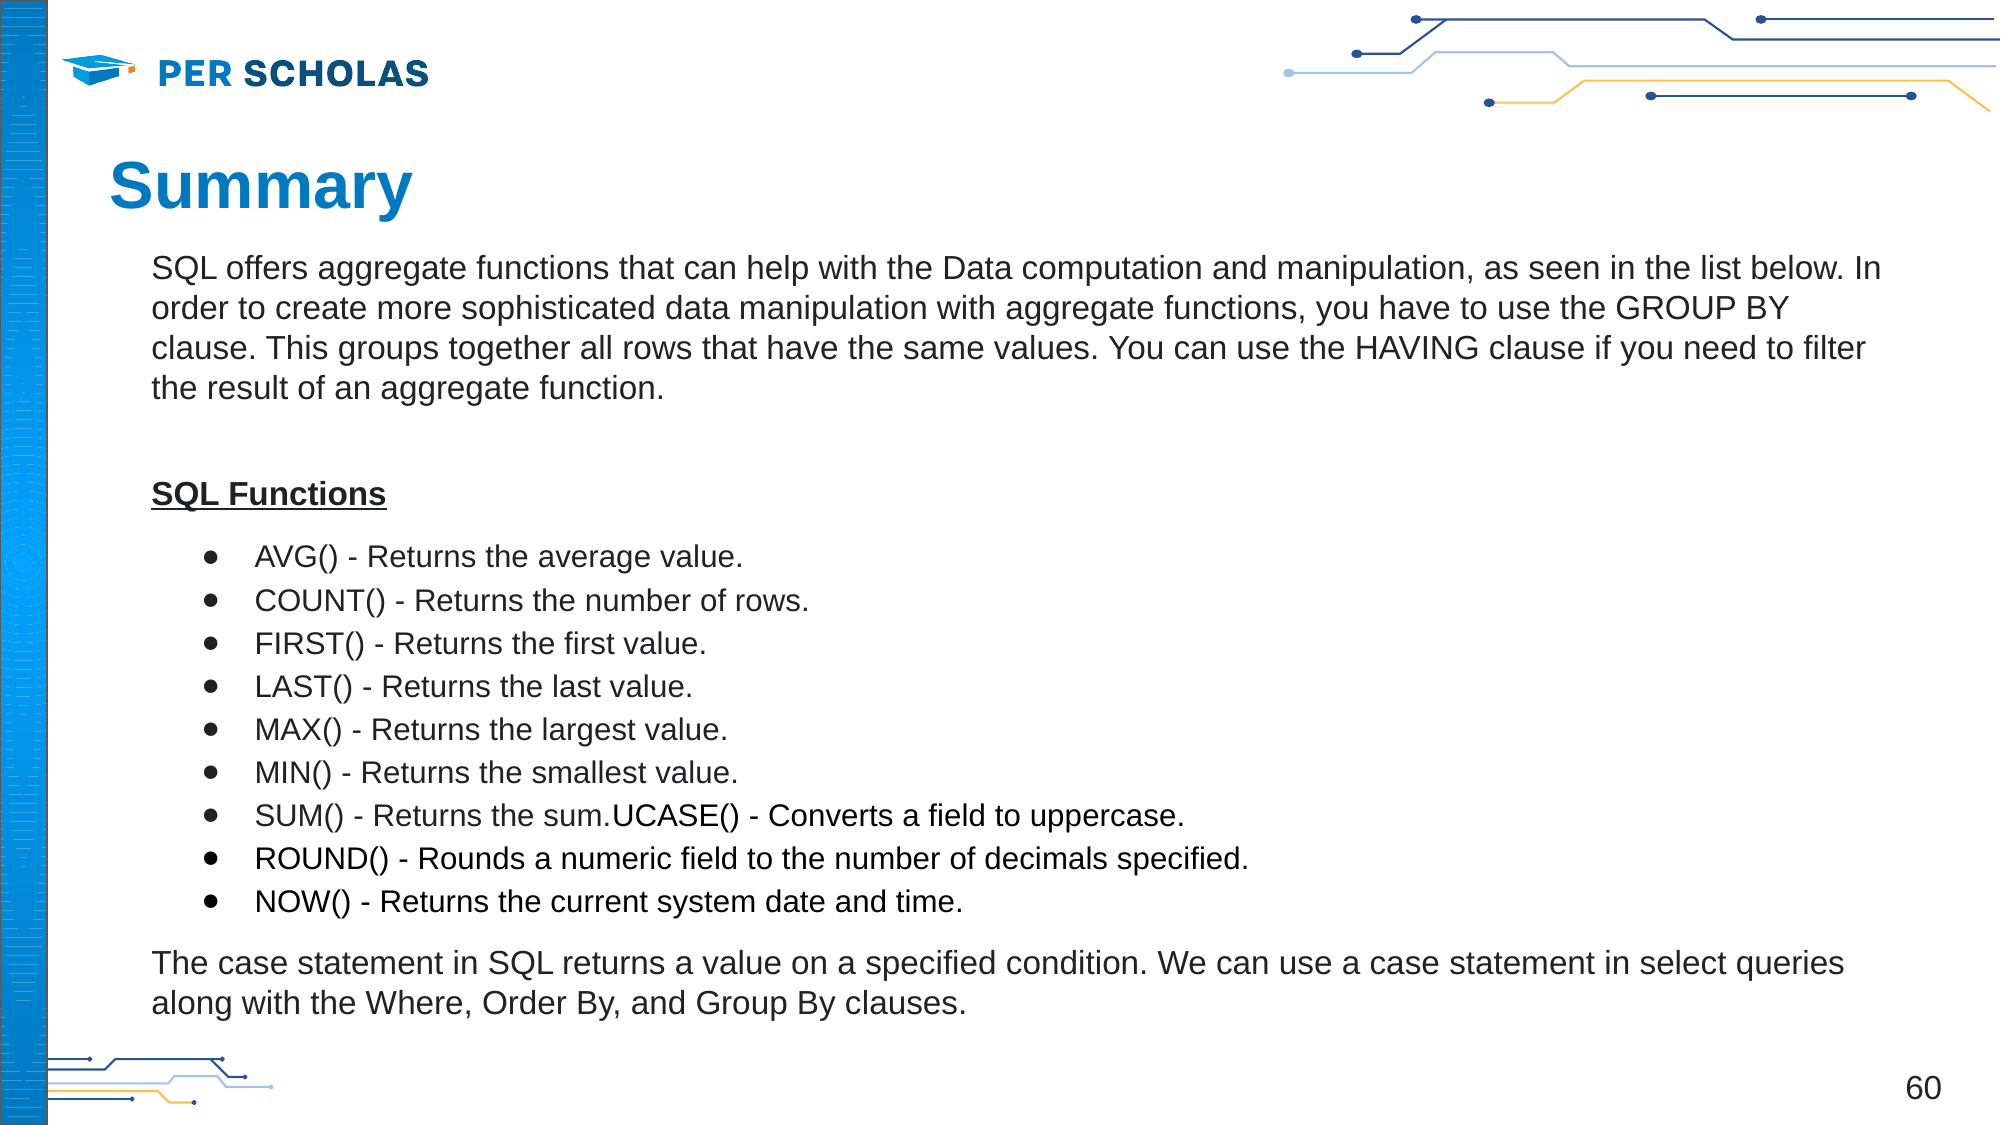

# Summary
SQL offers aggregate functions that can help with the Data computation and manipulation, as seen in the list below. In order to create more sophisticated data manipulation with aggregate functions, you have to use the GROUP BY clause. This groups together all rows that have the same values. You can use the HAVING clause if you need to filter the result of an aggregate function.

SQL Functions
AVG() - Returns the average value.
COUNT() - Returns the number of rows.
FIRST() - Returns the first value.
LAST() - Returns the last value.
MAX() - Returns the largest value.
MIN() - Returns the smallest value.
SUM() - Returns the sum.UCASE() - Converts a field to uppercase.
ROUND() - Rounds a numeric field to the number of decimals specified.
NOW() - Returns the current system date and time.
The case statement in SQL returns a value on a specified condition. We can use a case statement in select queries along with the Where, Order By, and Group By clauses.
60